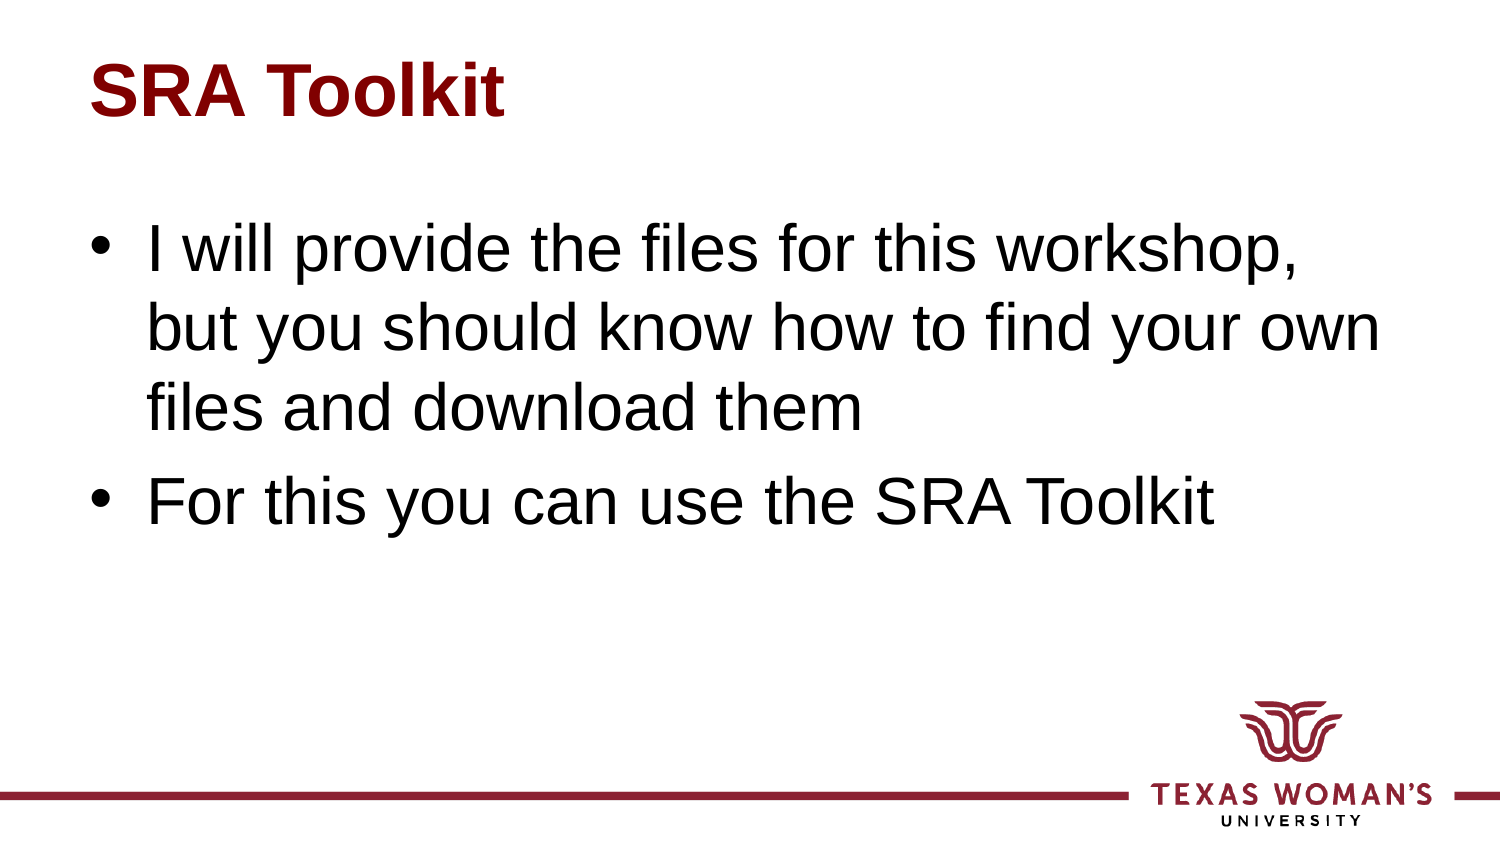

# SRA Toolkit
I will provide the files for this workshop, but you should know how to find your own files and download them
For this you can use the SRA Toolkit